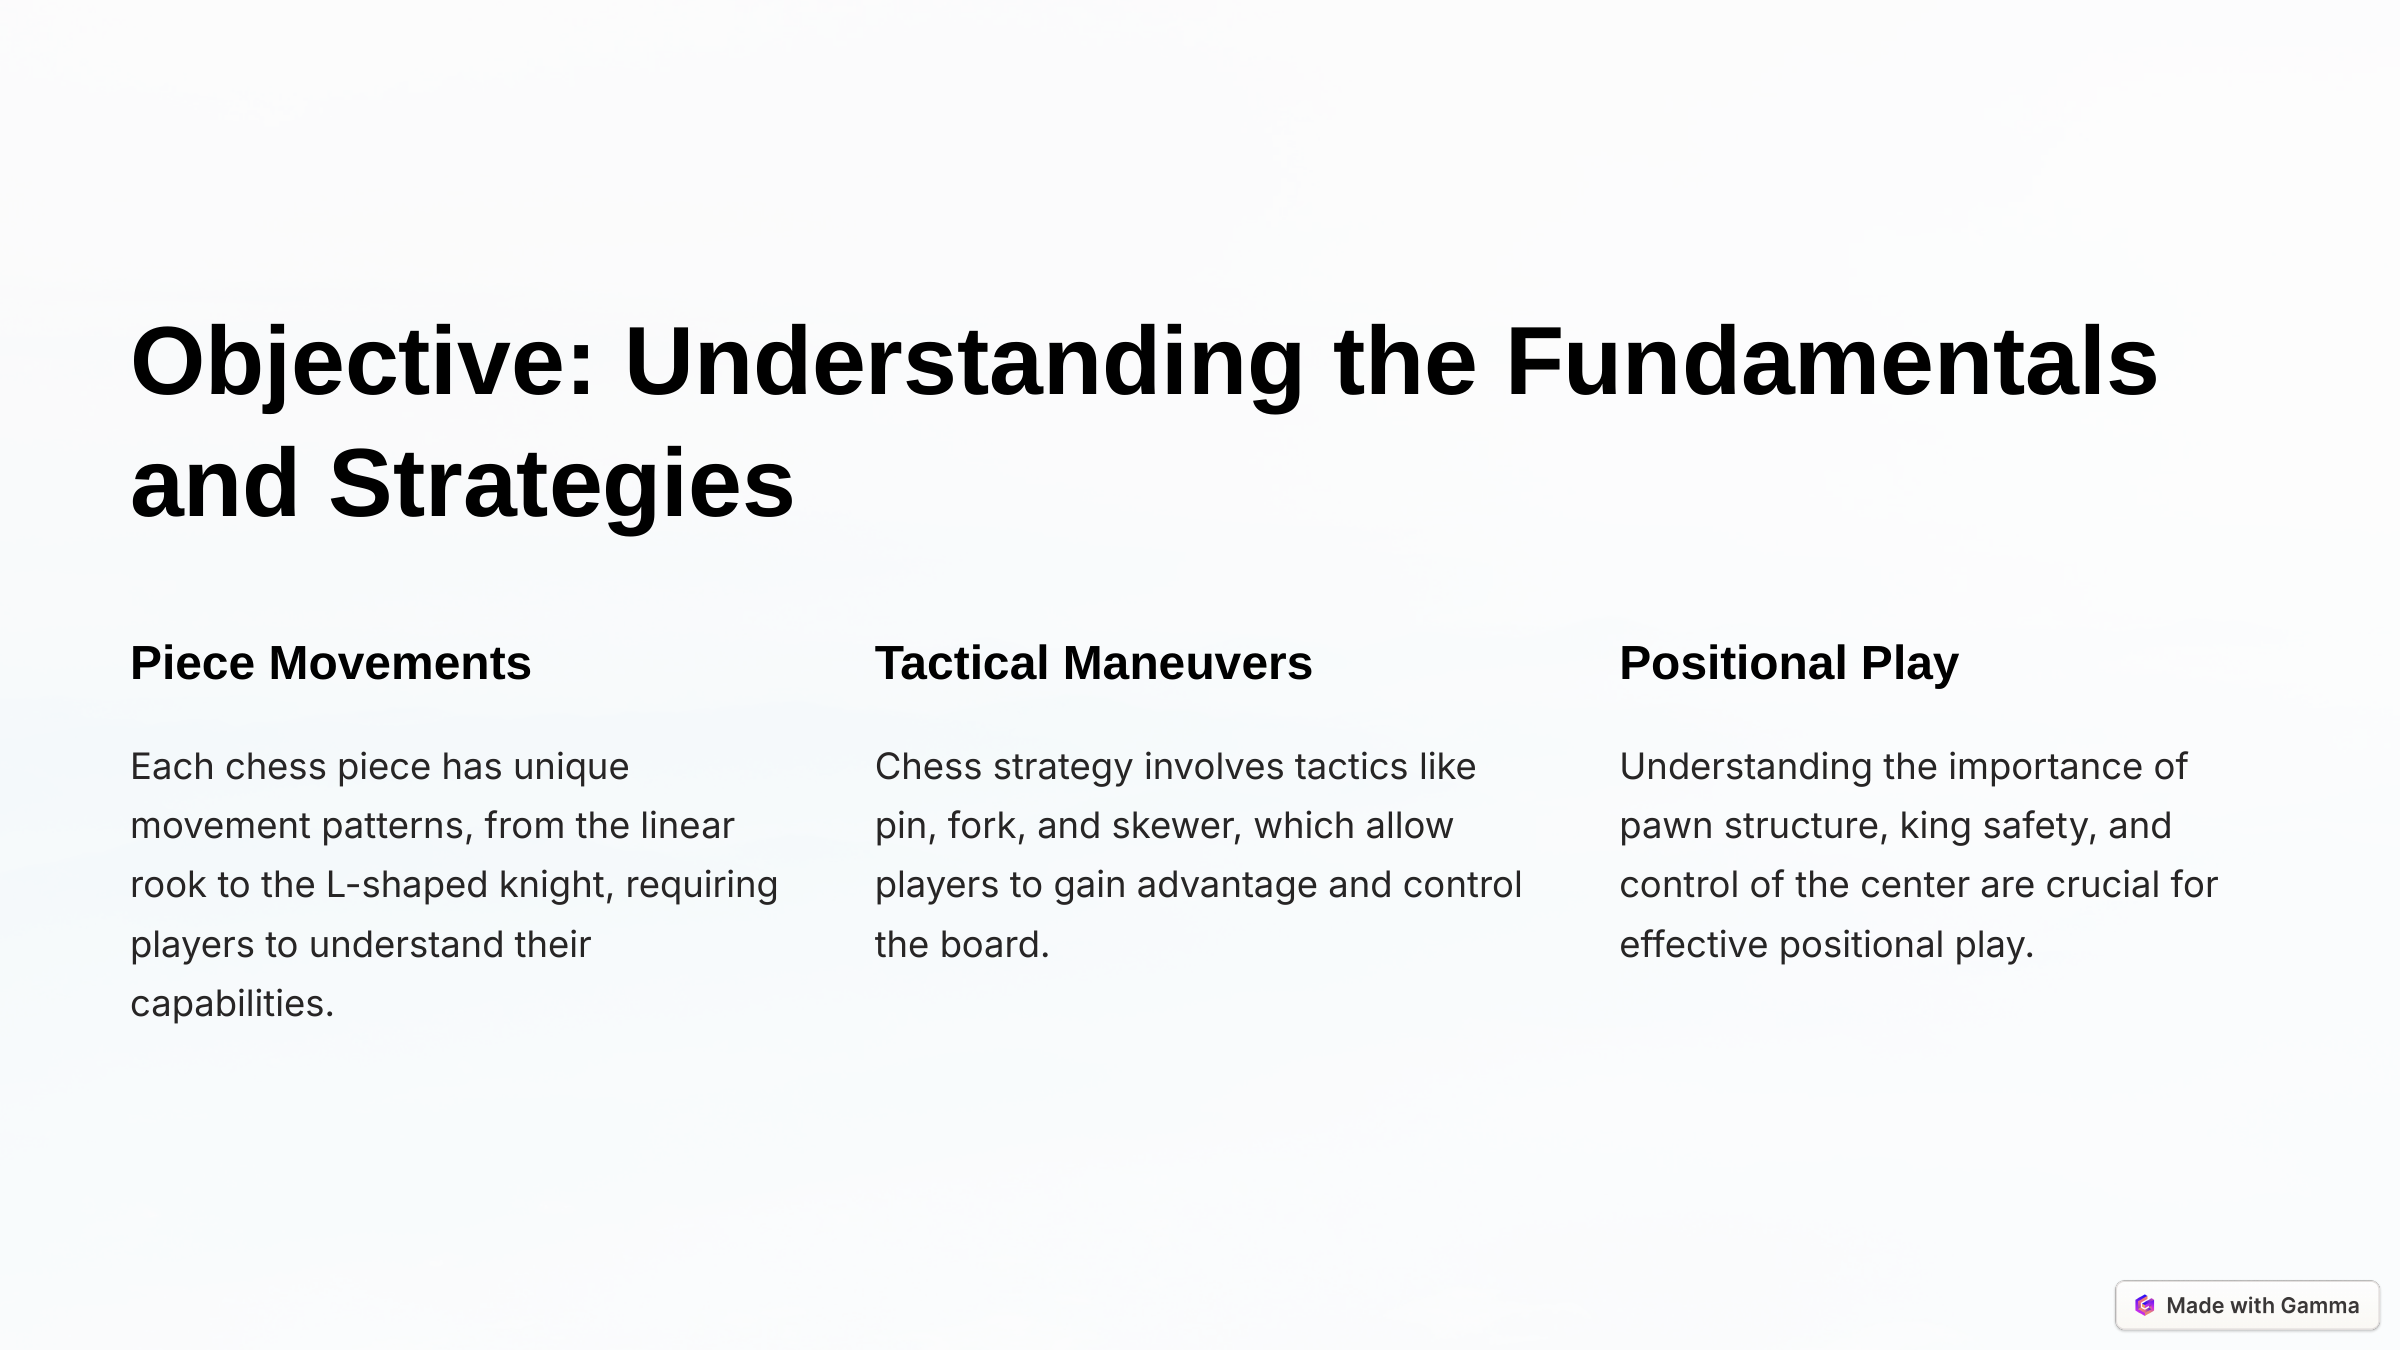

Objective: Understanding the Fundamentals and Strategies
Piece Movements
Tactical Maneuvers
Positional Play
Each chess piece has unique movement patterns, from the linear rook to the L-shaped knight, requiring players to understand their capabilities.
Chess strategy involves tactics like pin, fork, and skewer, which allow players to gain advantage and control the board.
Understanding the importance of pawn structure, king safety, and control of the center are crucial for effective positional play.